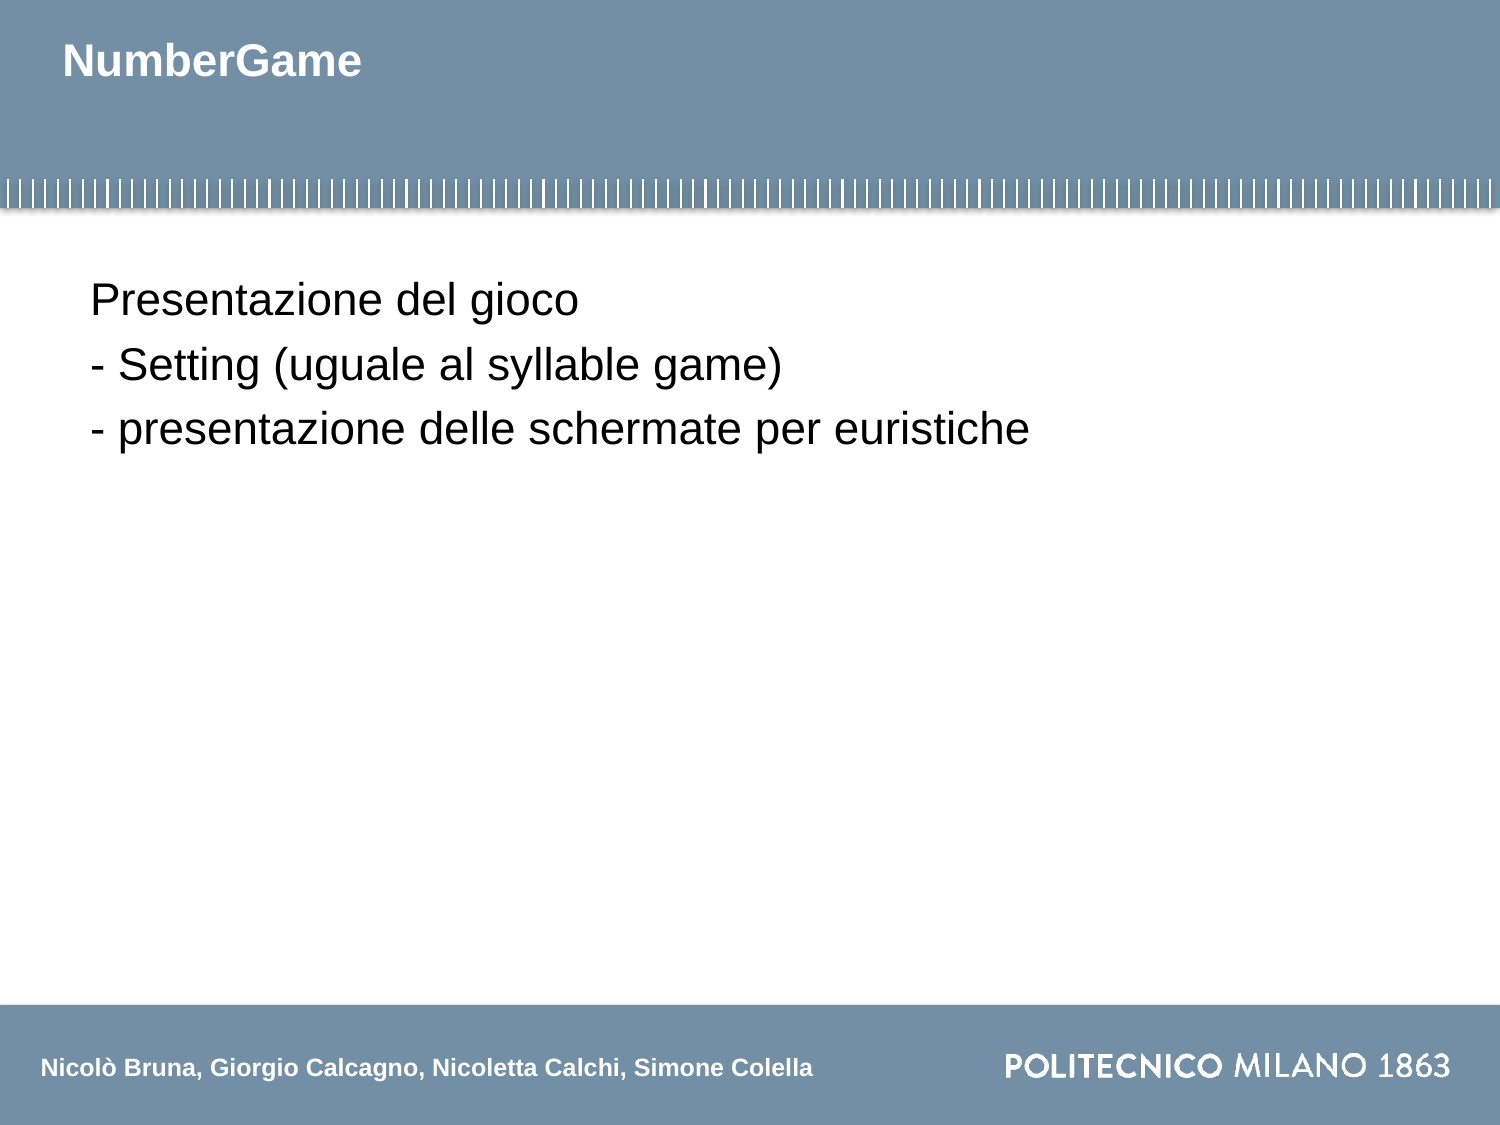

# NumberGame
Presentazione del gioco
- Setting (uguale al syllable game)
- presentazione delle schermate per euristiche